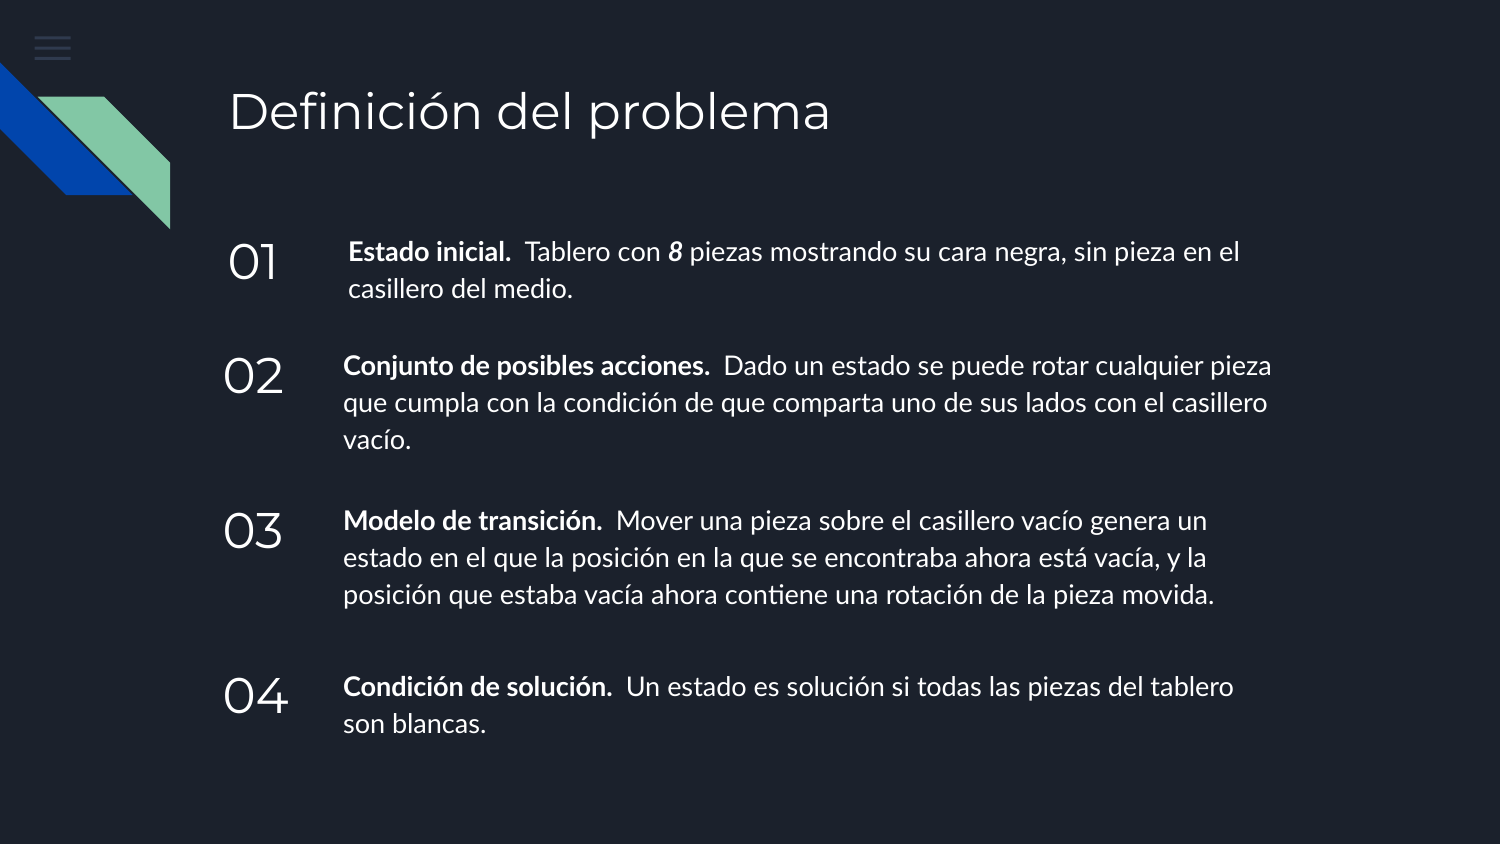

# Definición del problema
01

Estado inicial.  Tablero con 8 piezas mostrando su cara negra, sin pieza en el casillero del medio.
02

Conjunto de posibles acciones.  Dado un estado se puede rotar cualquier pieza que cumpla con la condición de que comparta uno de sus lados con el casillero vacío.
03
Modelo de transición.  Mover una pieza sobre el casillero vacío genera un estado en el que la posición en la que se encontraba ahora está vacía, y la posición que estaba vacía ahora contiene una rotación de la pieza movida.
04
Condición de solución.  Un estado es solución si todas las piezas del tablero son blancas.